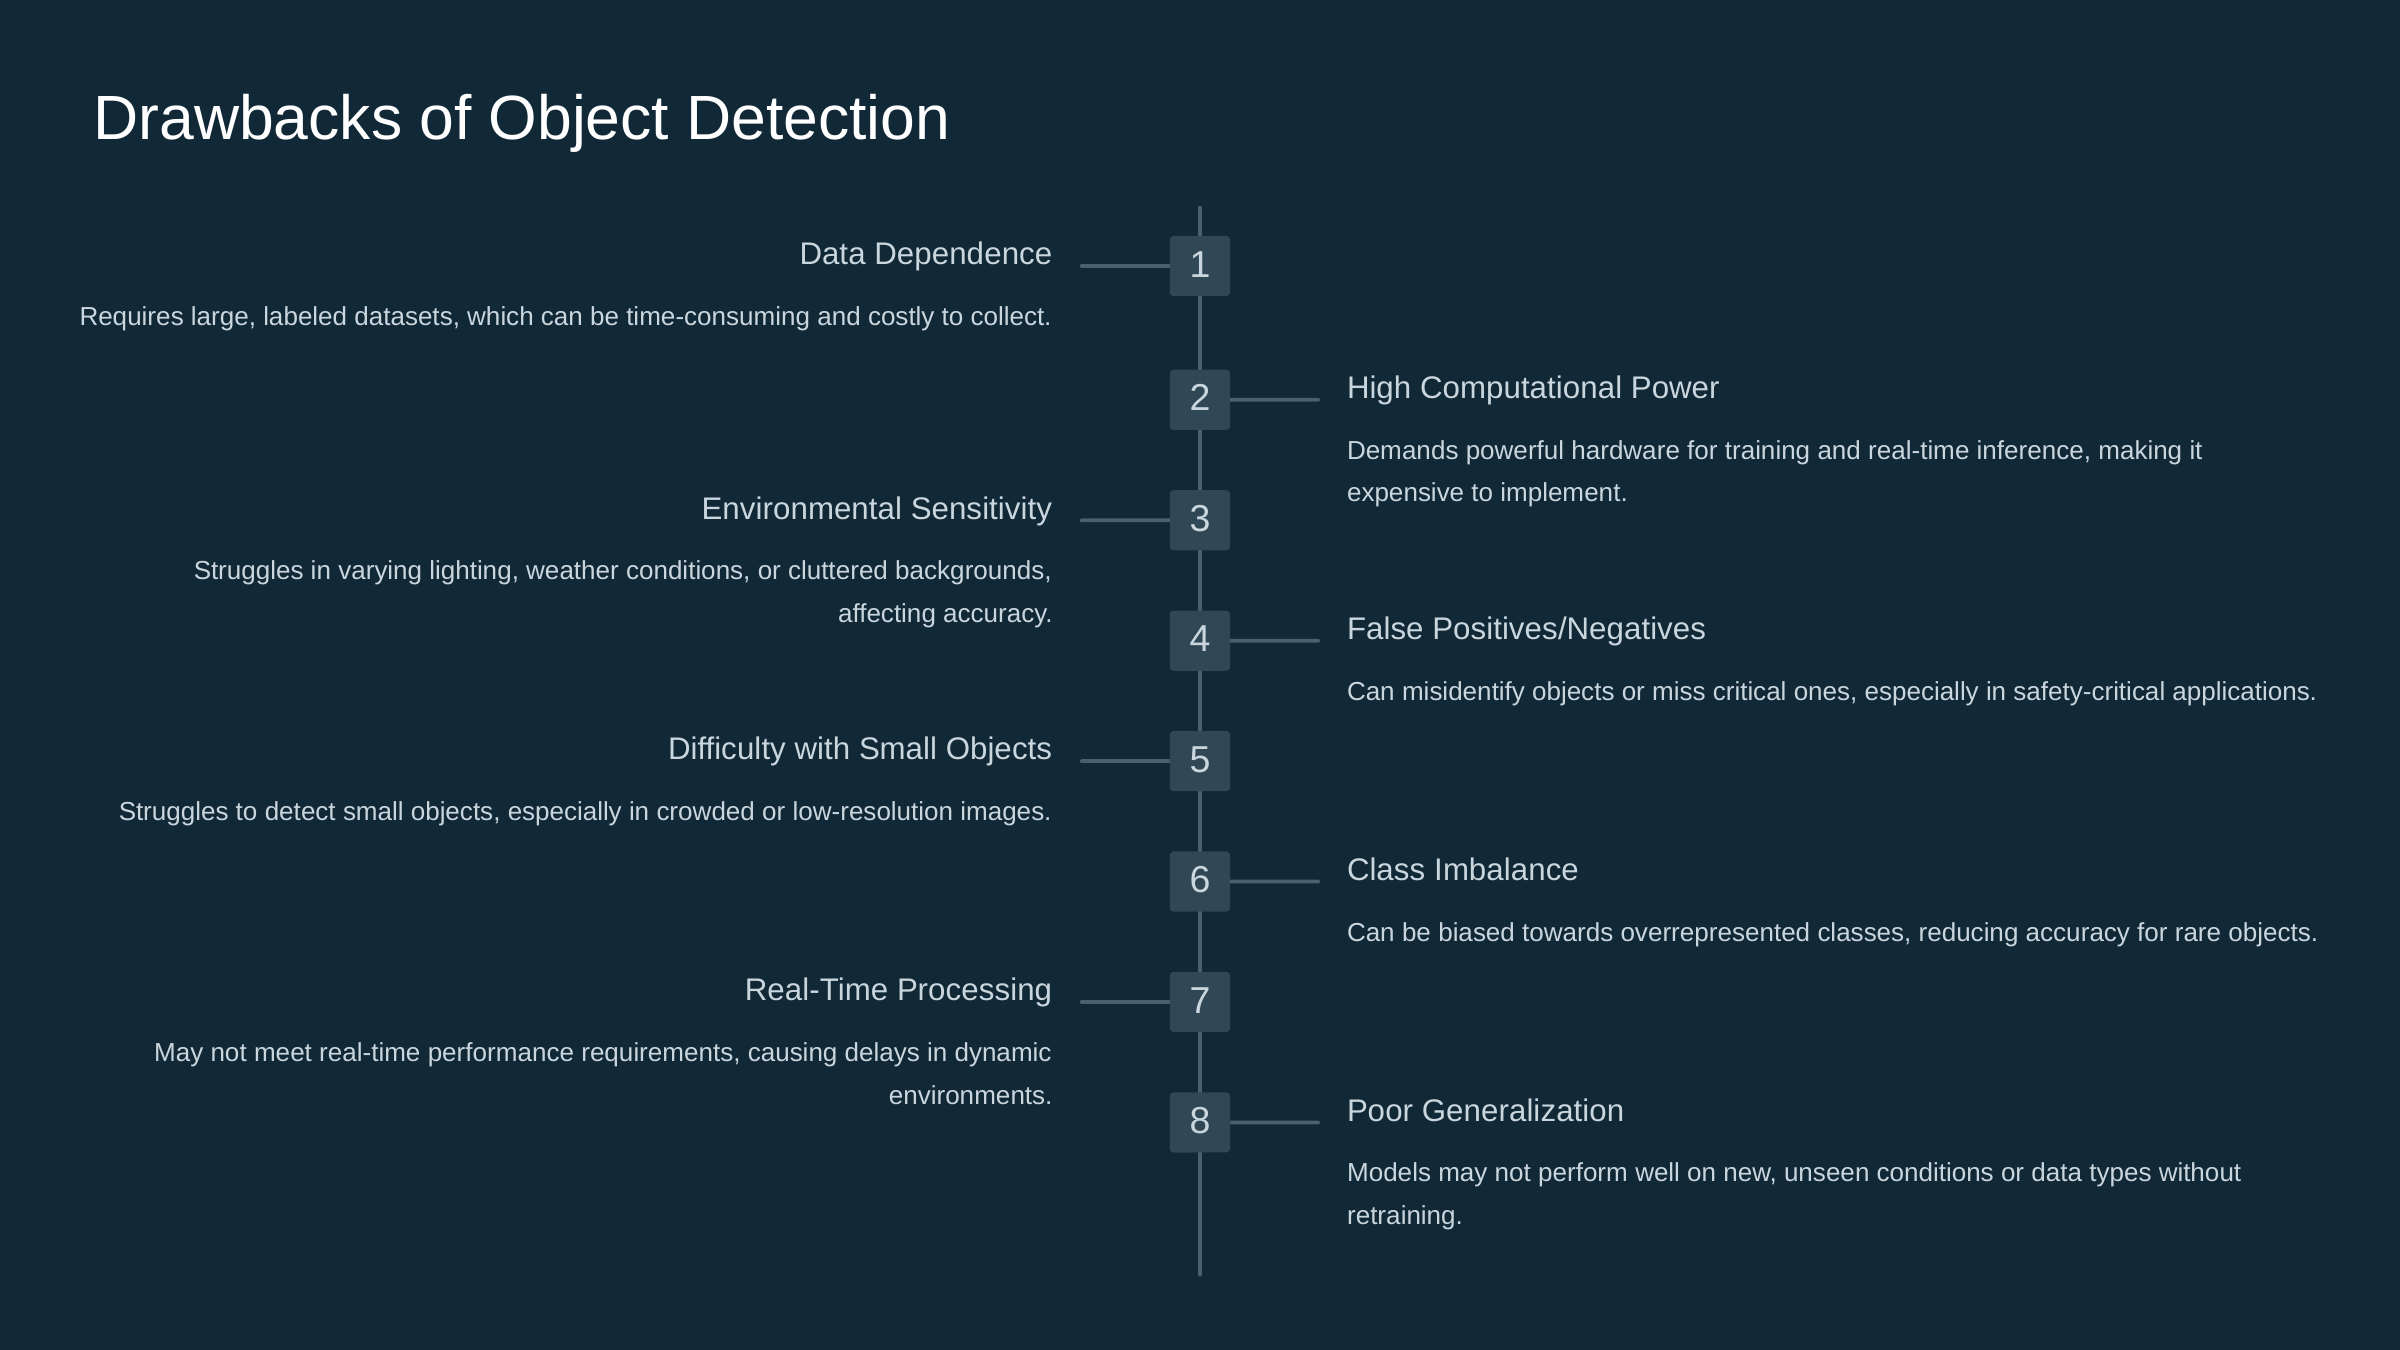

Drawbacks of Object Detection

Data Dependence

1

Requires large, labeled datasets, which can be time-consuming and costly to collect.
High Computational Power

2

Demands powerful hardware for training and real-time inference, making it expensive to implement.
Environmental Sensitivity

3

Struggles in varying lighting, weather conditions, or cluttered backgrounds, affecting accuracy.
False Positives/Negatives

4

Can misidentify objects or miss critical ones, especially in safety-critical applications.
Difficulty with Small Objects

5

Struggles to detect small objects, especially in crowded or low-resolution images.
Class Imbalance

6

Can be biased towards overrepresented classes, reducing accuracy for rare objects.
Real-Time Processing

7

May not meet real-time performance requirements, causing delays in dynamic environments.
Poor Generalization

8

Models may not perform well on new, unseen conditions or data types without retraining.